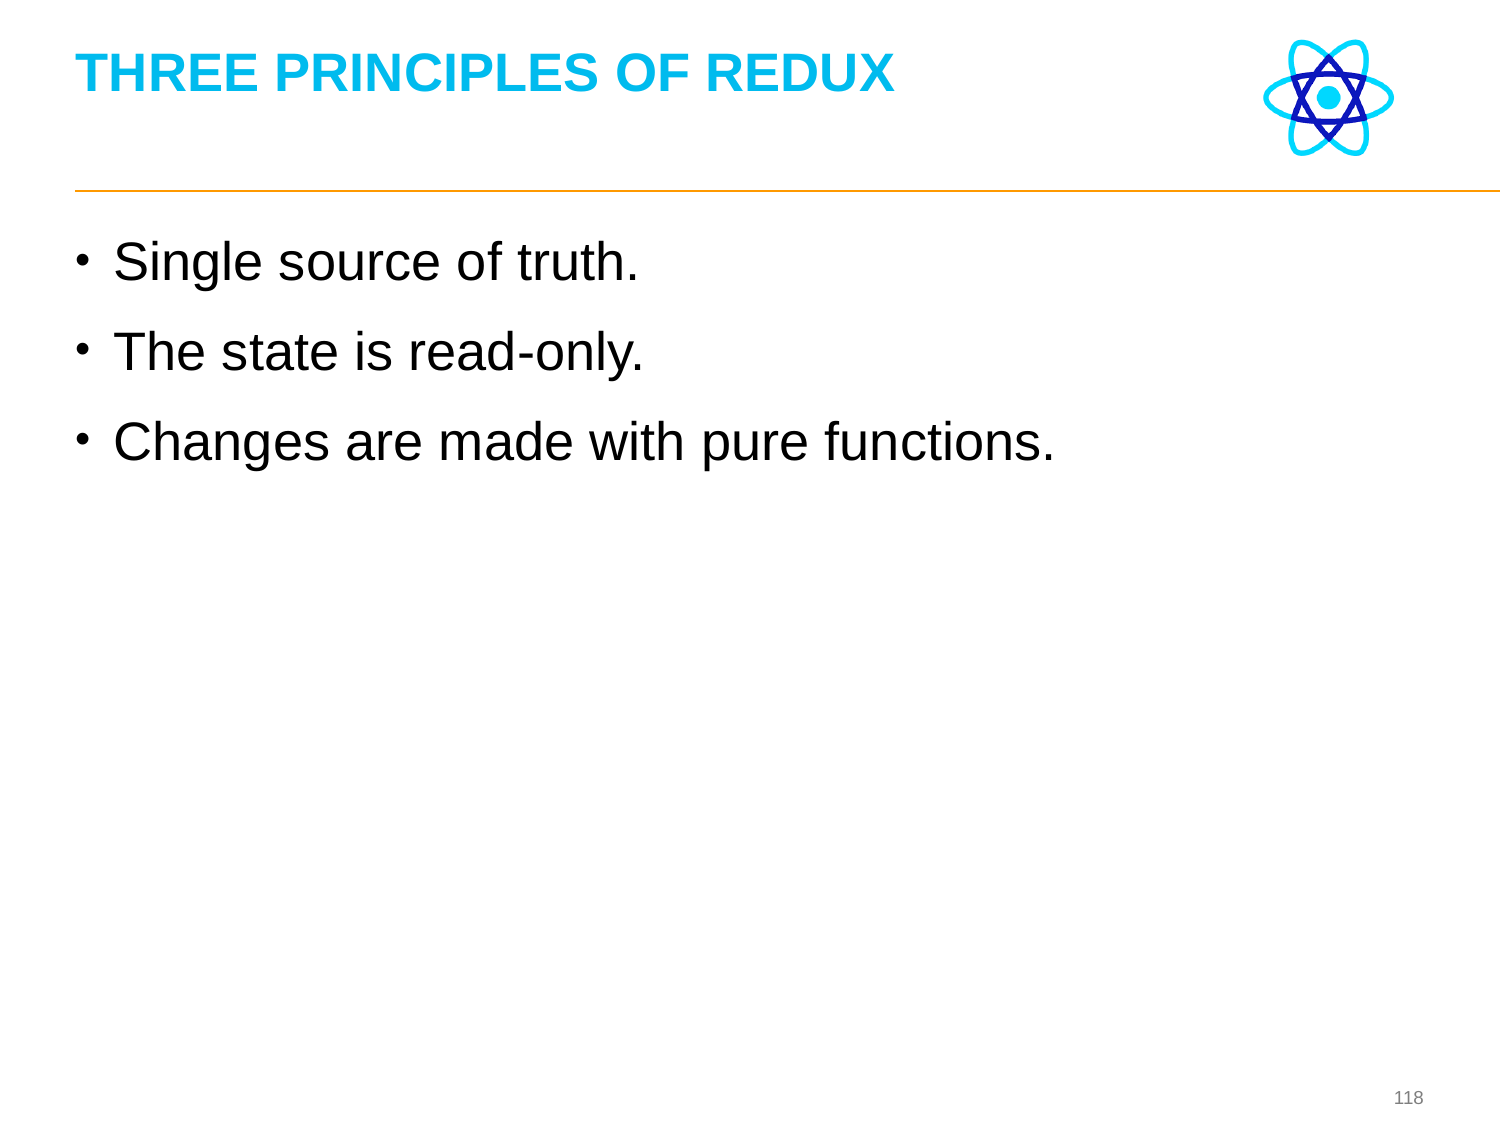

# THREE PRINCIPLES OF REDUX
Single source of truth.
The state is read-only.
Changes are made with pure functions.